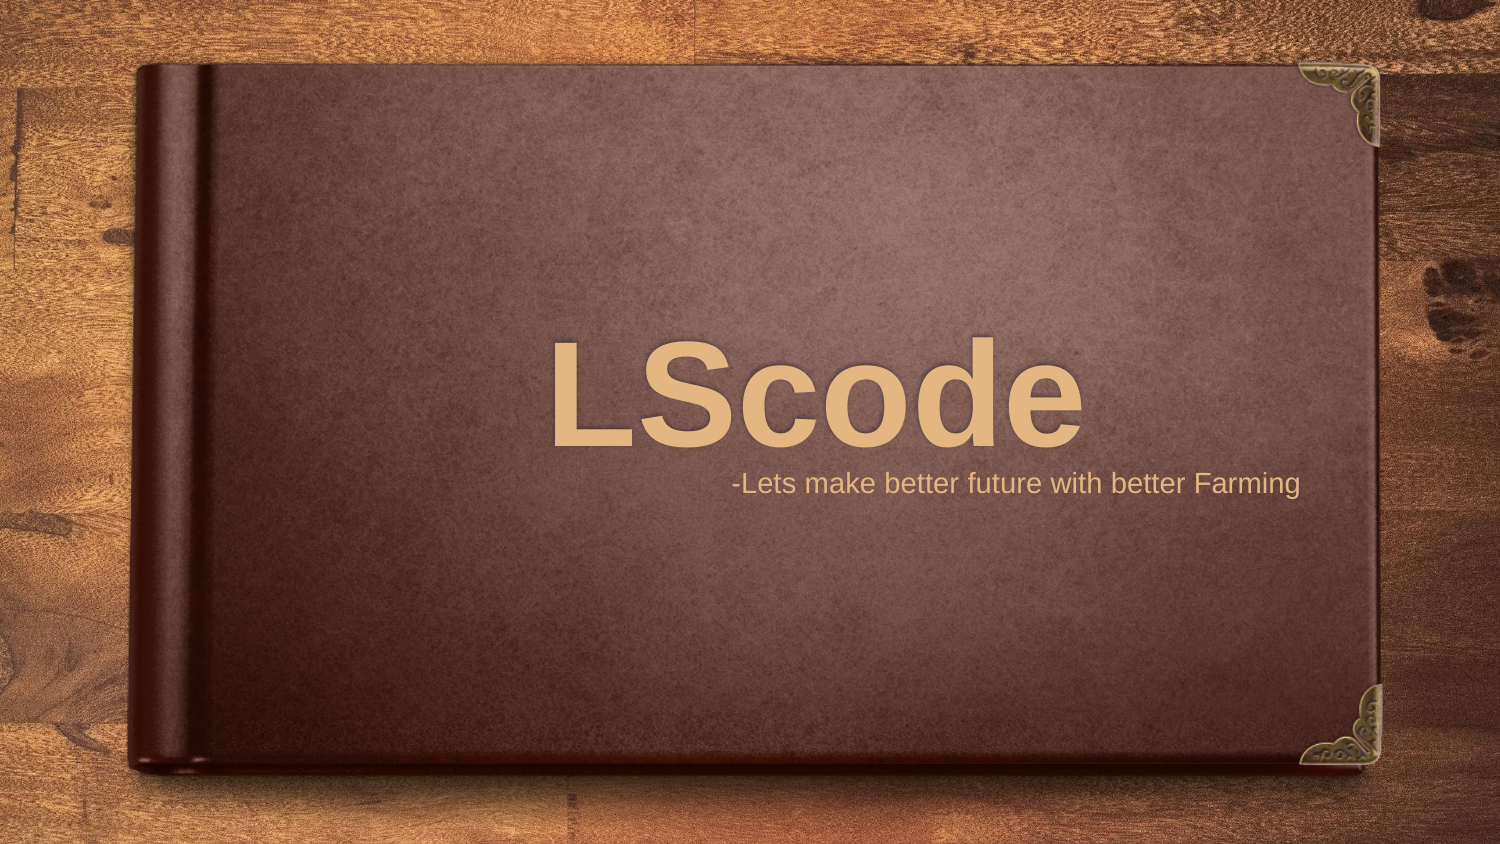

# LScode
-Lets make better future with better Farming